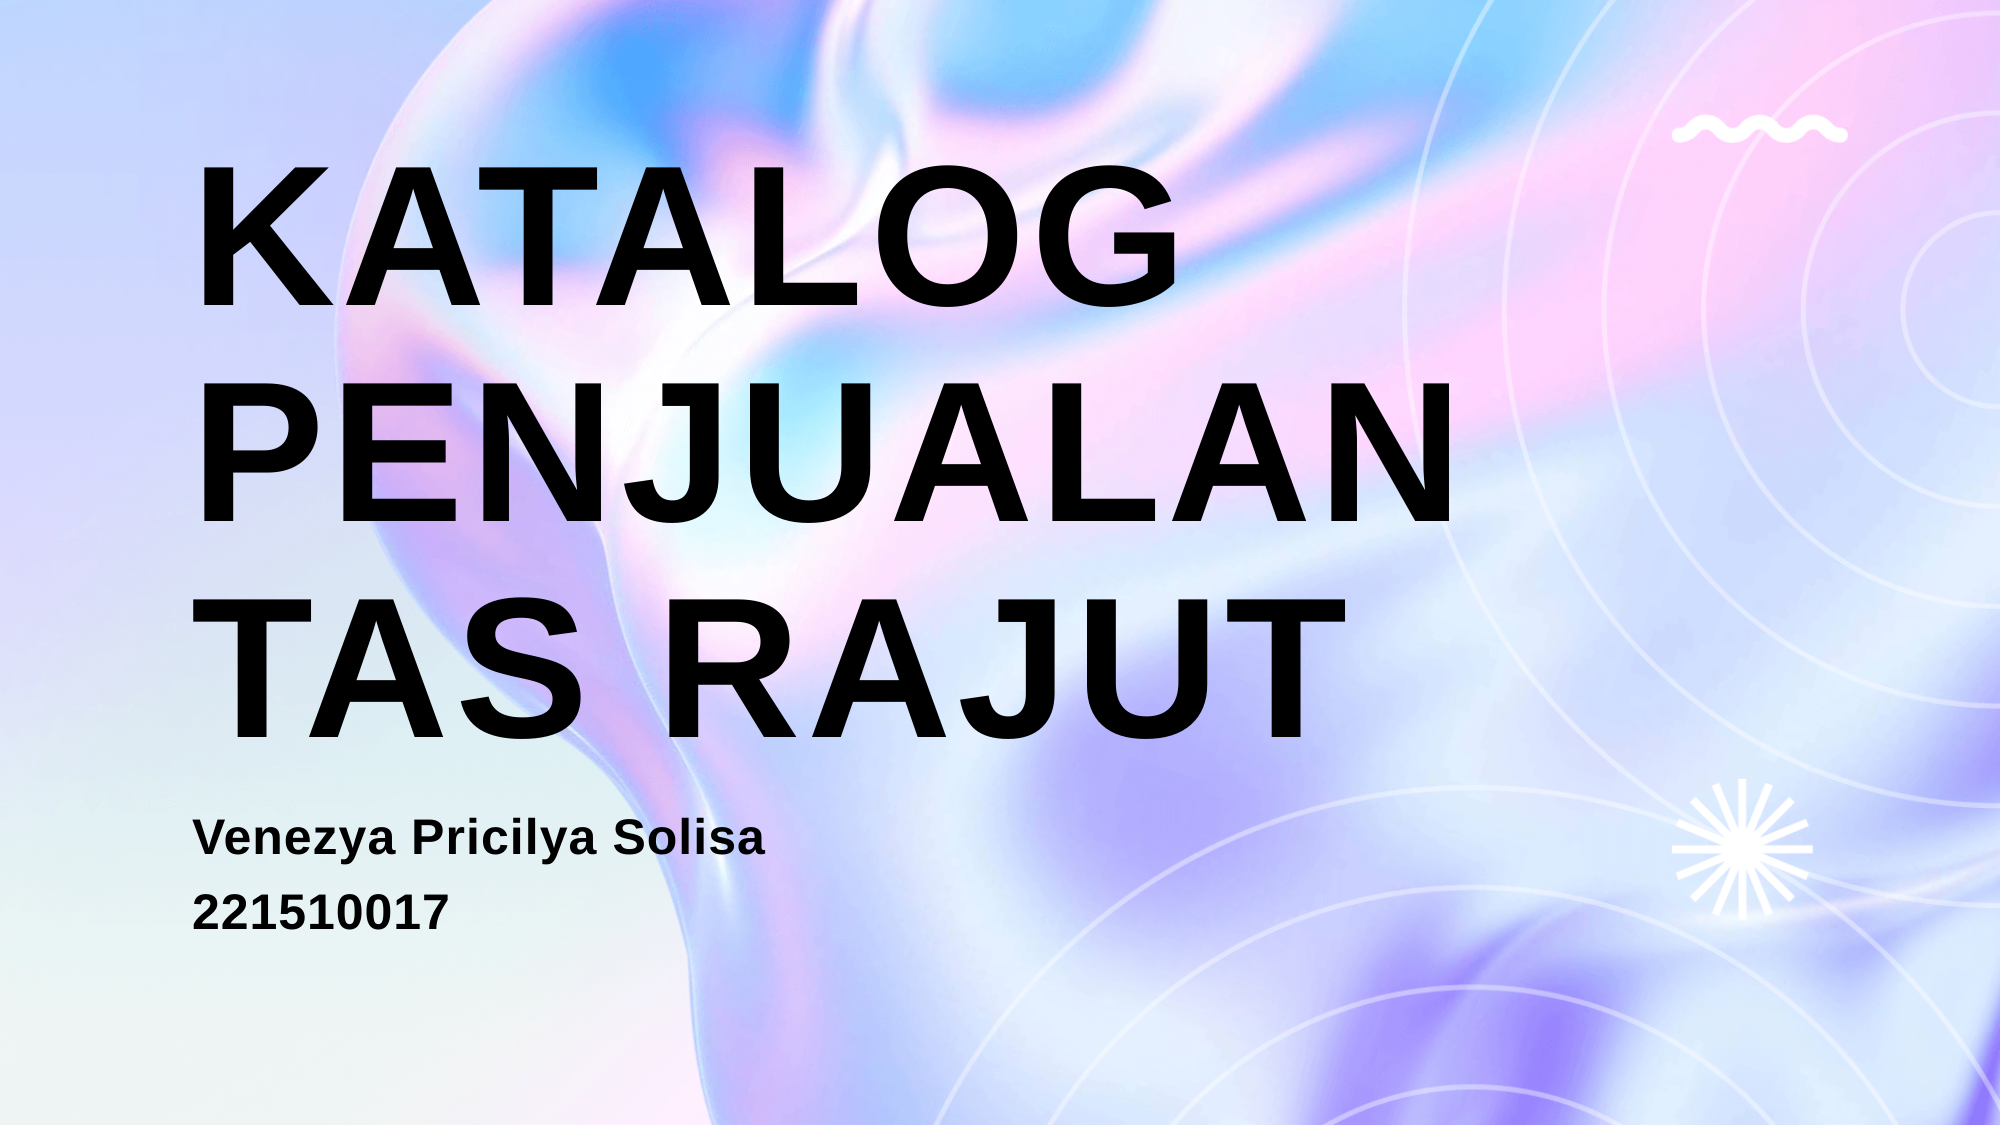

# Katalog penjualan tas rajut
Venezya Pricilya Solisa
221510017